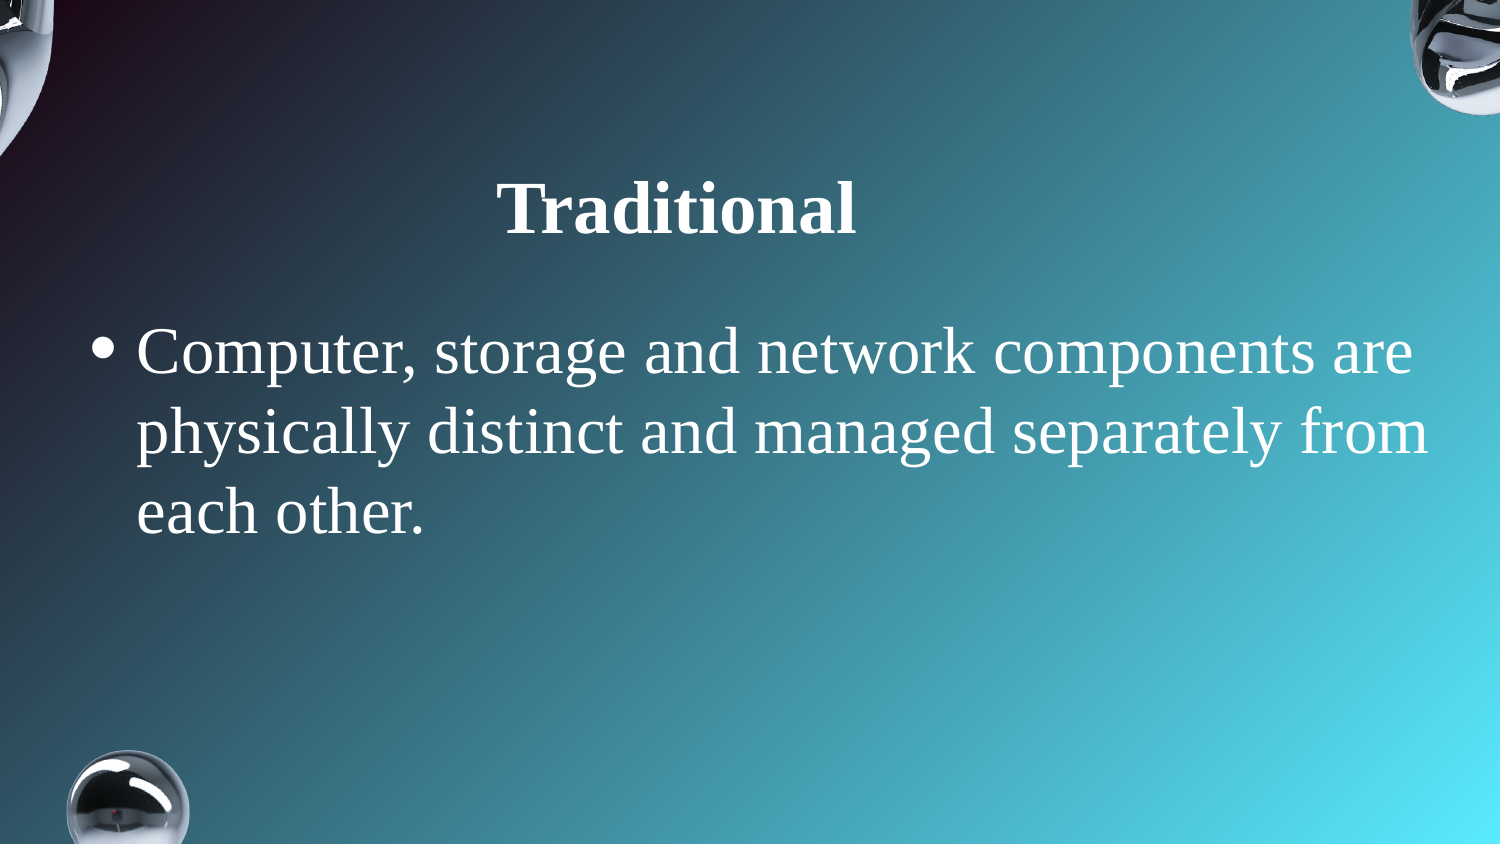

# Traditional
Computer, storage and network components are physically distinct and managed separately from each other.